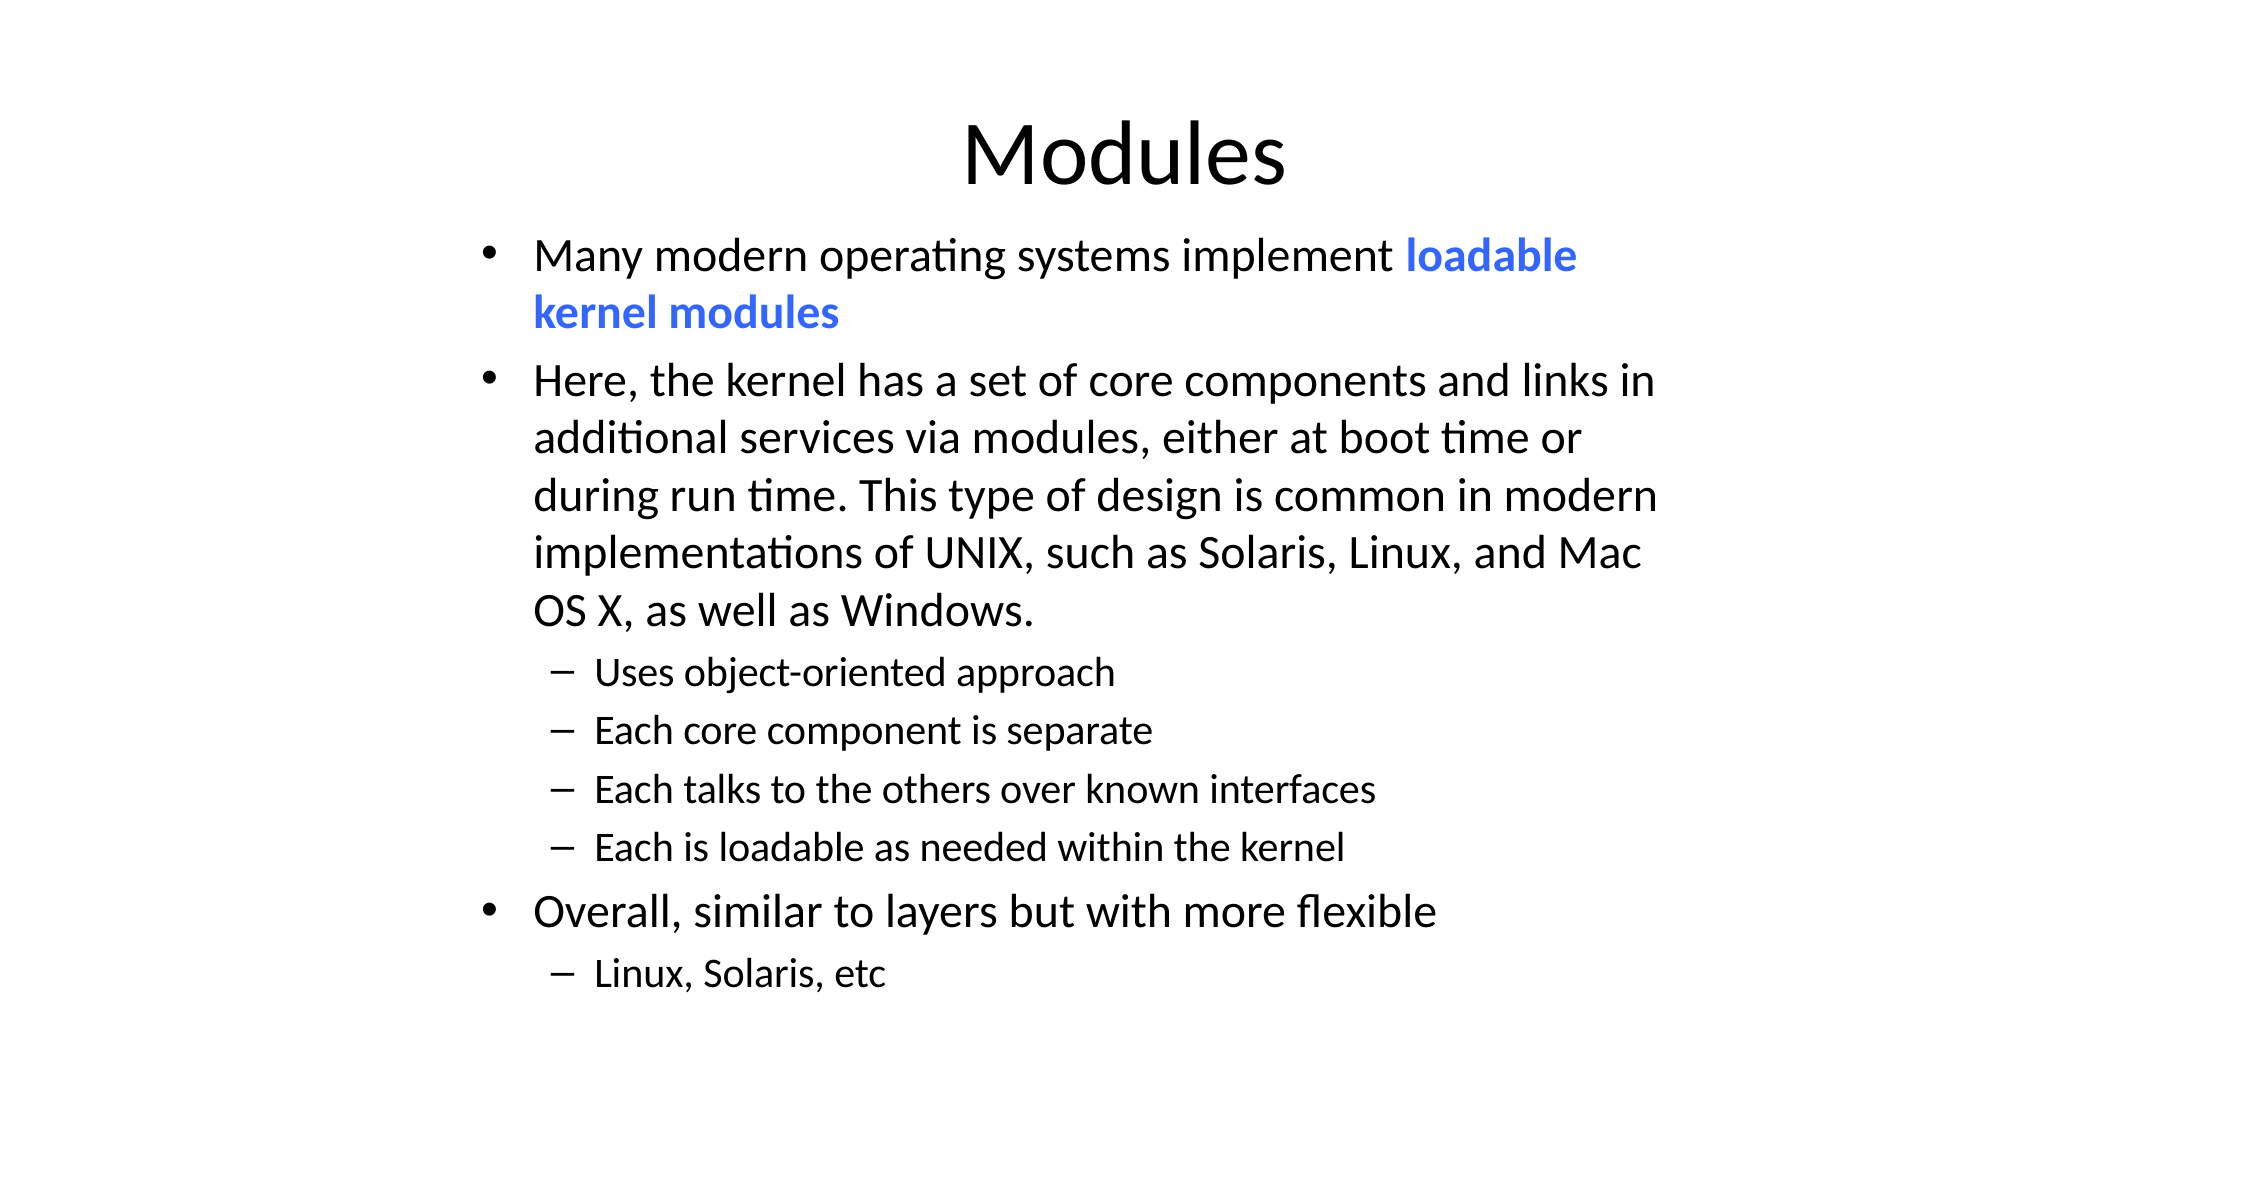

# Modules
Many modern operating systems implement loadable kernel modules
Here, the kernel has a set of core components and links in additional services via modules, either at boot time or during run time. This type of design is common in modern implementations of UNIX, such as Solaris, Linux, and Mac OS X, as well as Windows.
Uses object-oriented approach
Each core component is separate
Each talks to the others over known interfaces
Each is loadable as needed within the kernel
Overall, similar to layers but with more flexible
Linux, Solaris, etc